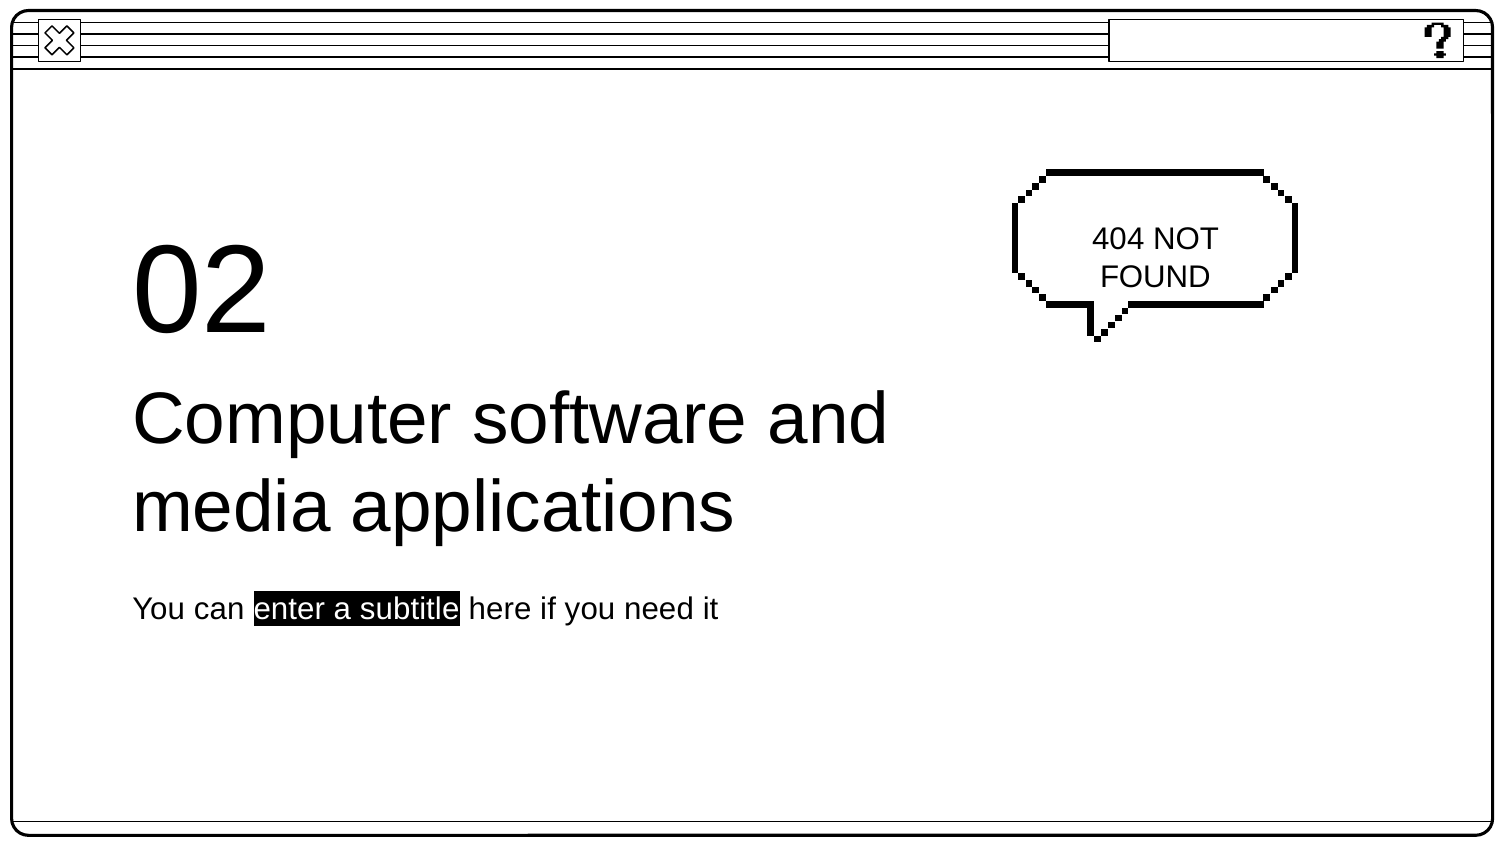

404 NOT FOUND
02
# Computer software and media applications
You can enter a subtitle here if you need it